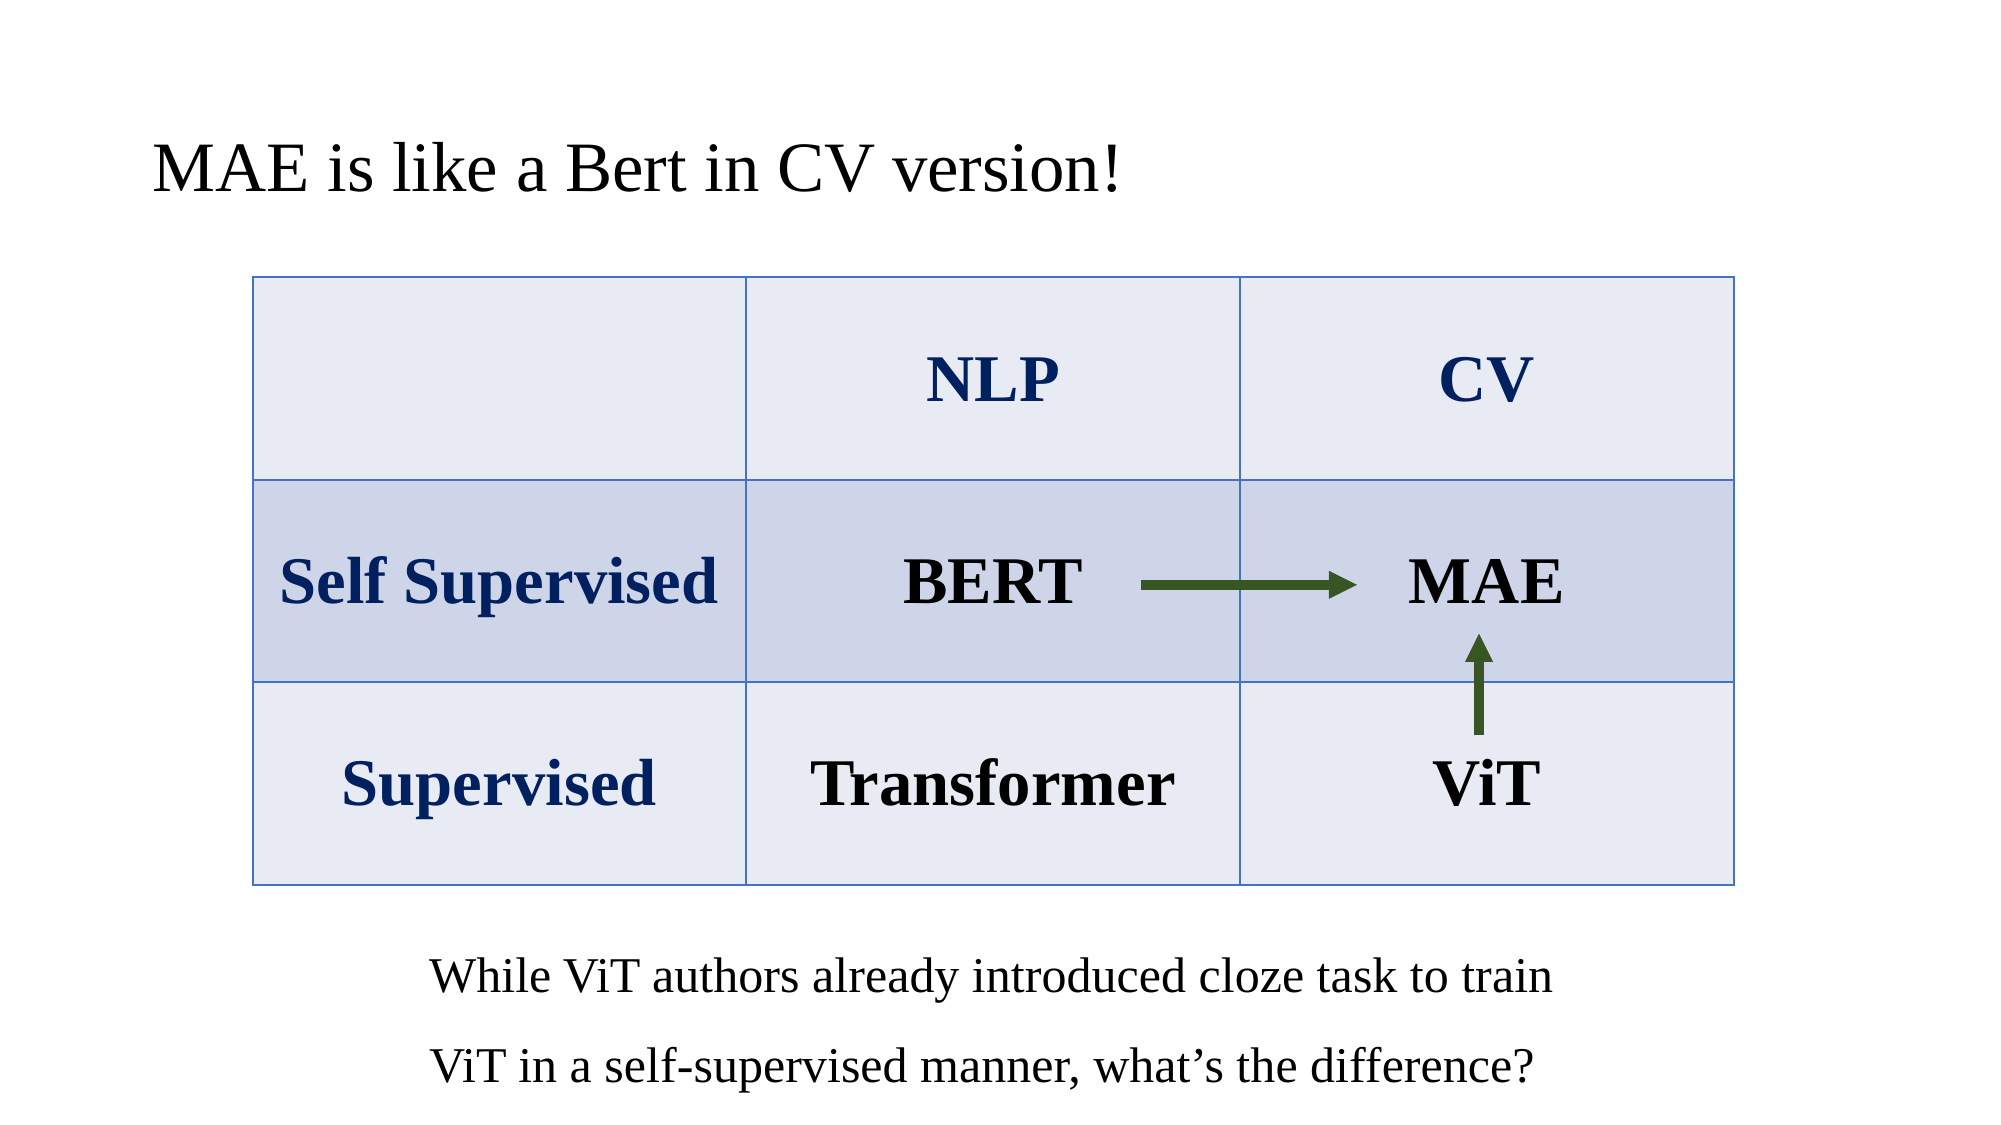

# MAE is like a Bert in CV version!
|  | NLP | CV |
| --- | --- | --- |
| Self Supervised | BERT | MAE |
| Supervised | Transformer | ViT |
While ViT authors already introduced cloze task to train ViT in a self-supervised manner, what’s the difference?